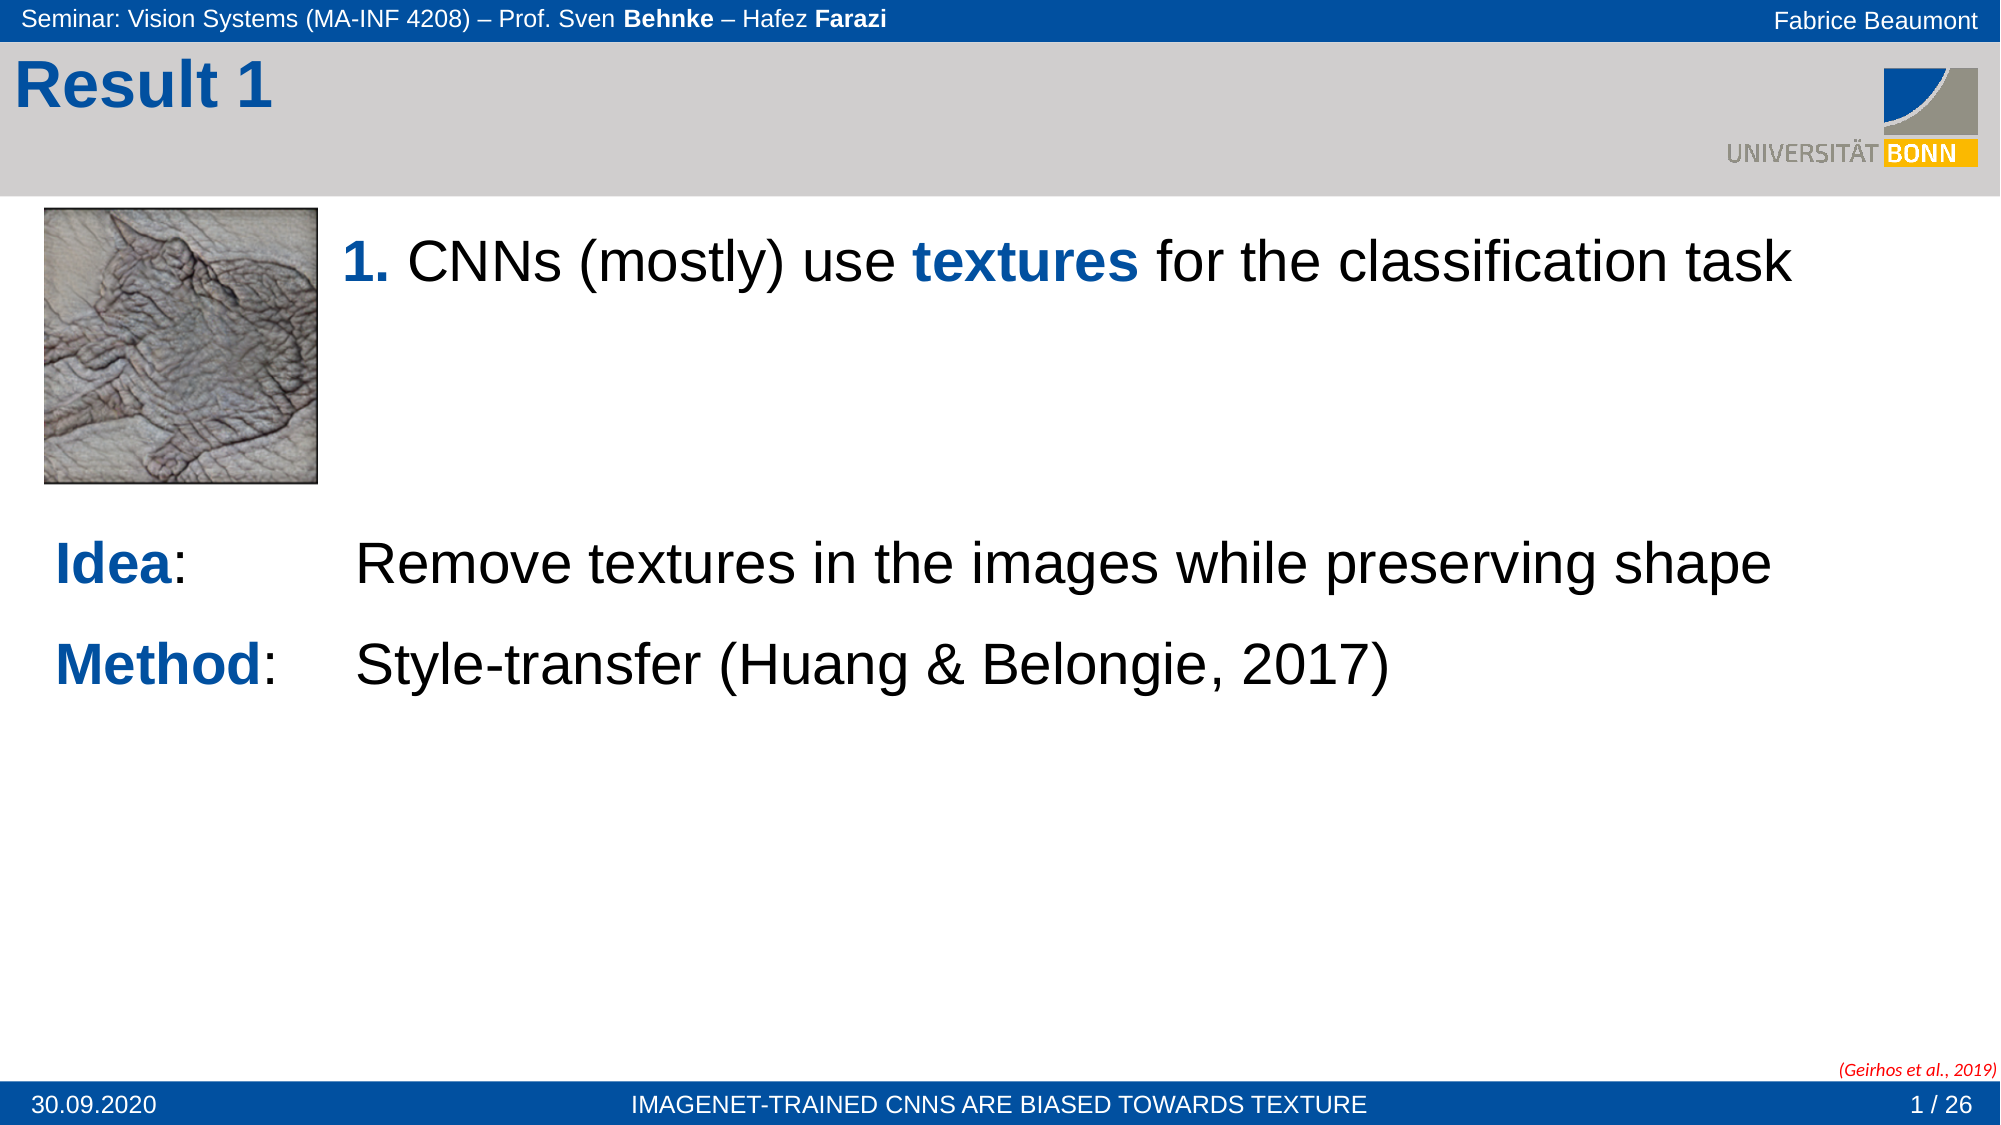

Result 1

1. CNNs (mostly) use textures for the classification task

Idea: 		Remove textures in the images while preserving shape
Method: 	Style-transfer (Huang & Belongie, 2017)

(Geirhos et al., 2019)
1 / 26